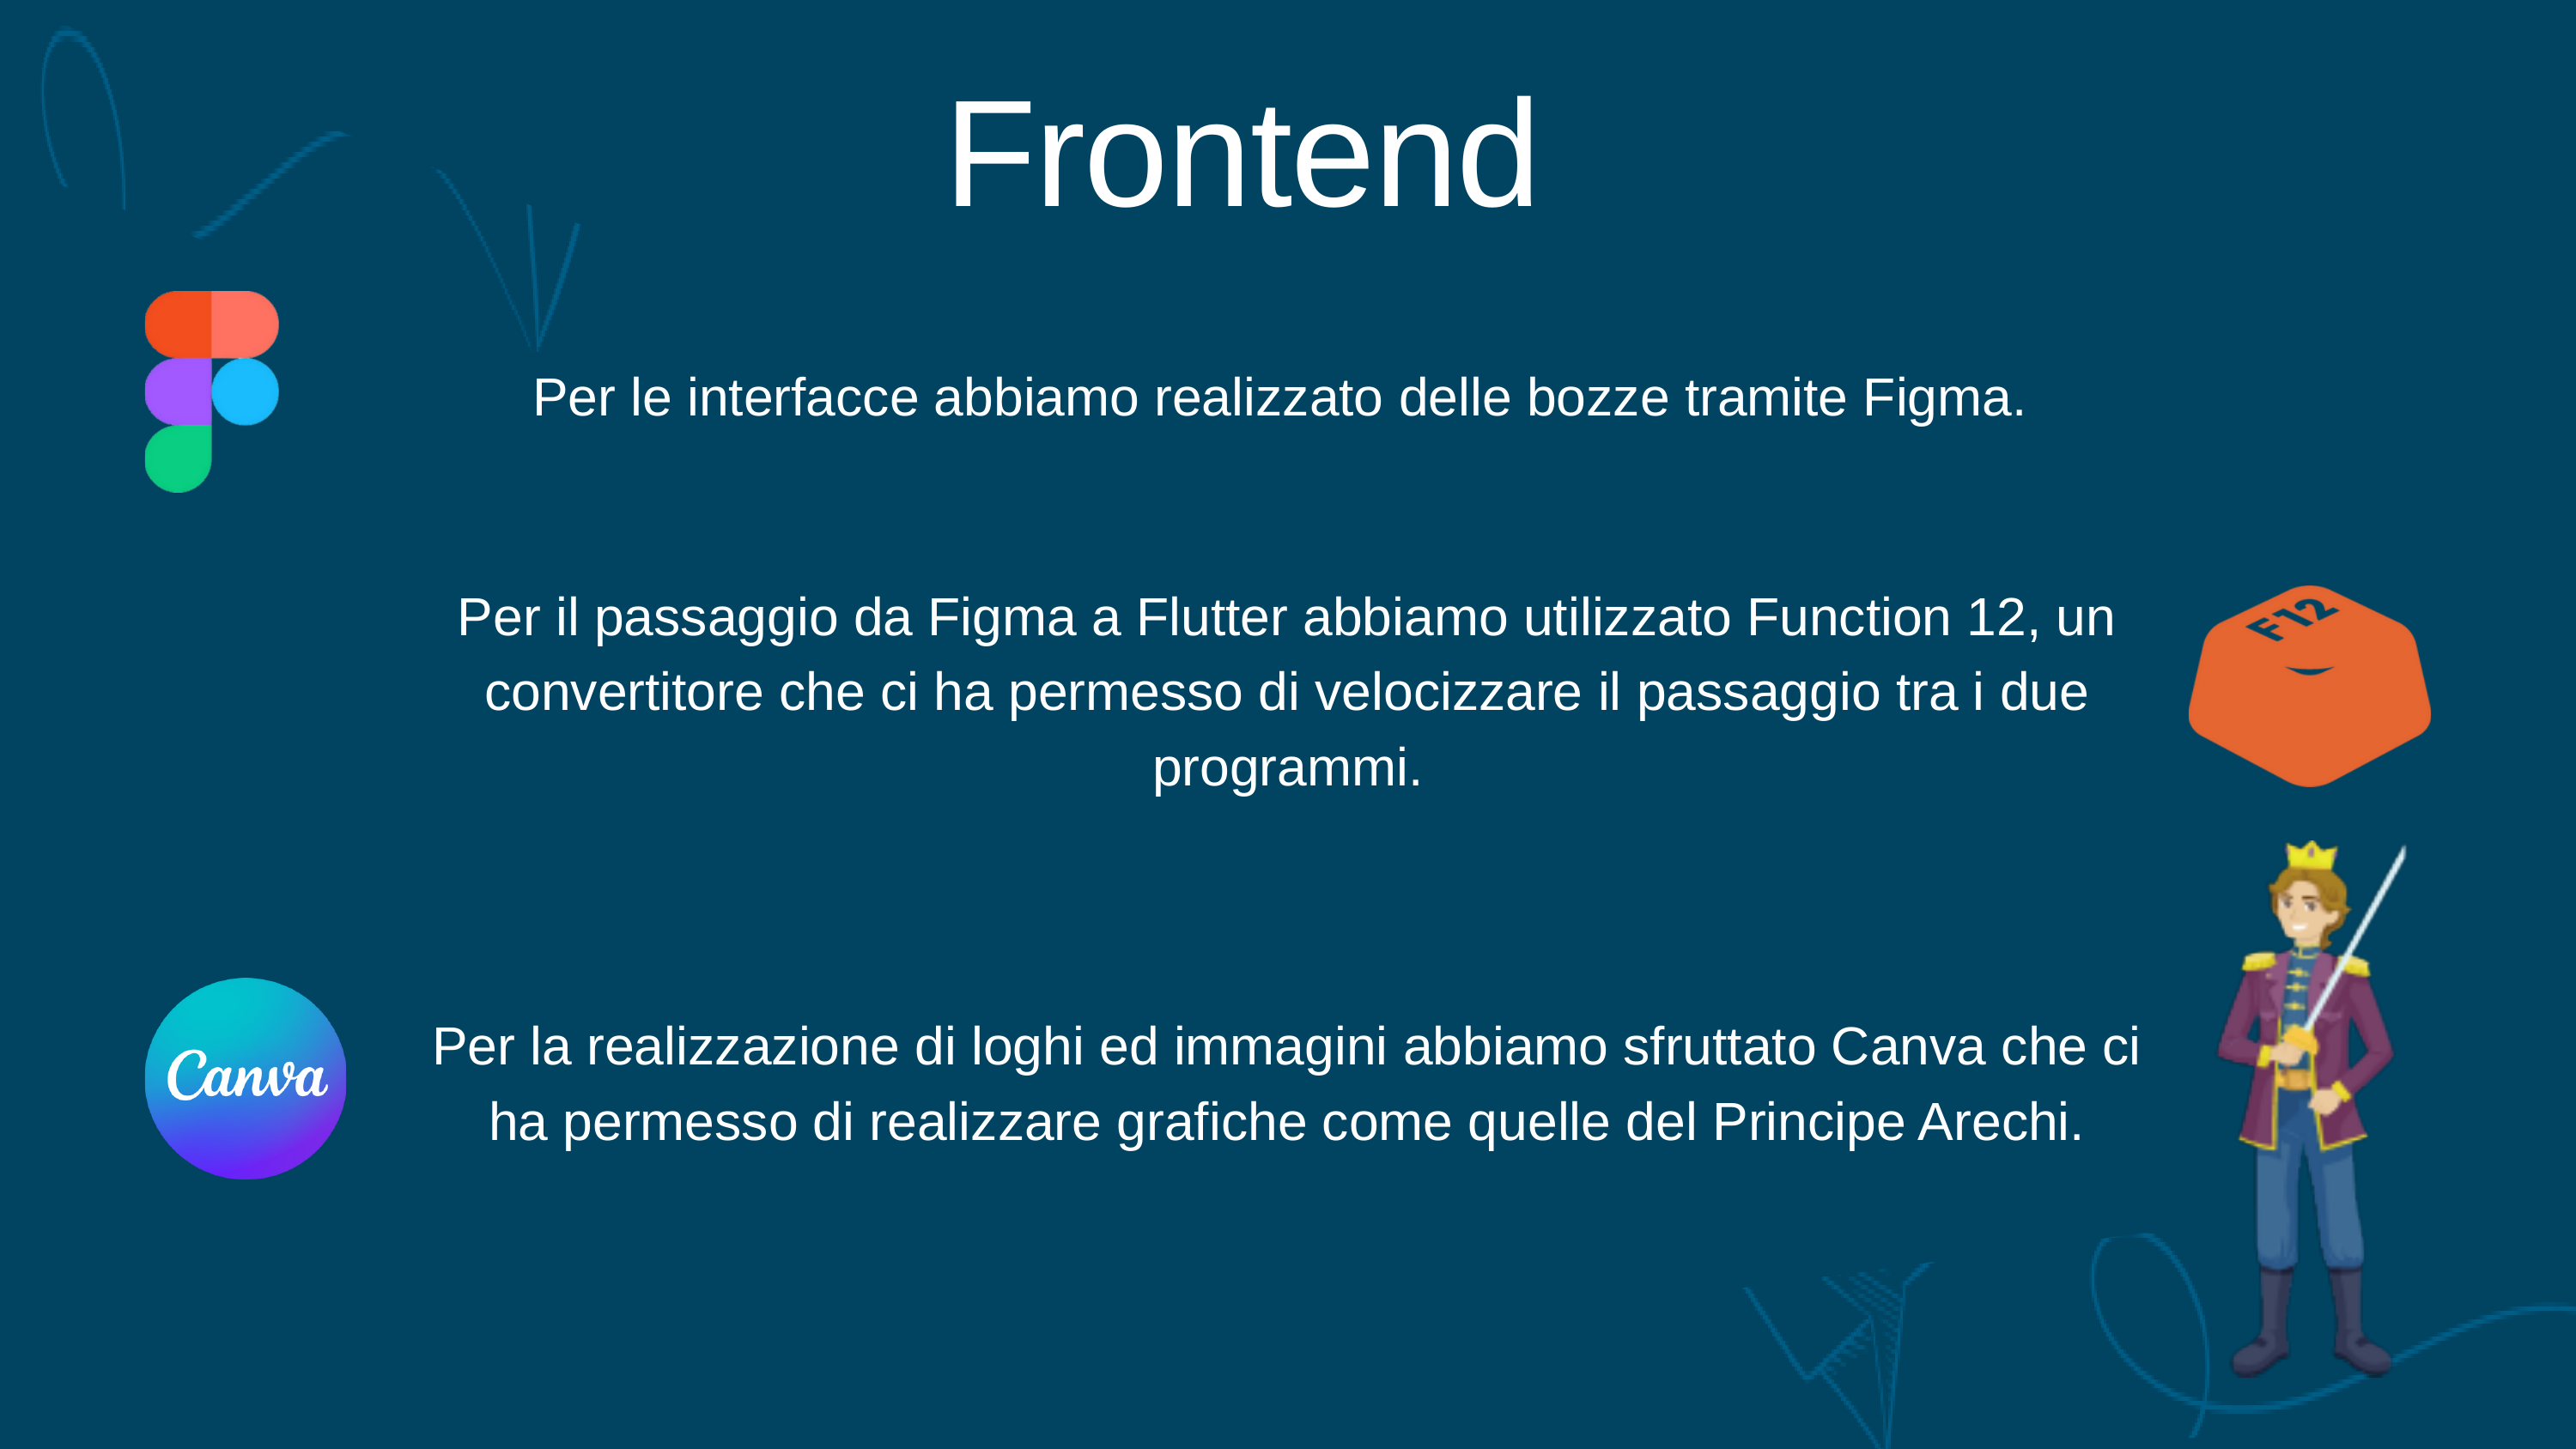

Frontend

Per le interfacce abbiamo realizzato delle bozze tramite Figma.
Per il passaggio da Figma a Flutter abbiamo utilizzato Function 12, un convertitore che ci ha permesso di velocizzare il passaggio tra i due programmi.

Per la realizzazione di loghi ed immagini abbiamo sfruttato Canva che ci ha permesso di realizzare grafiche come quelle del Principe Arechi.